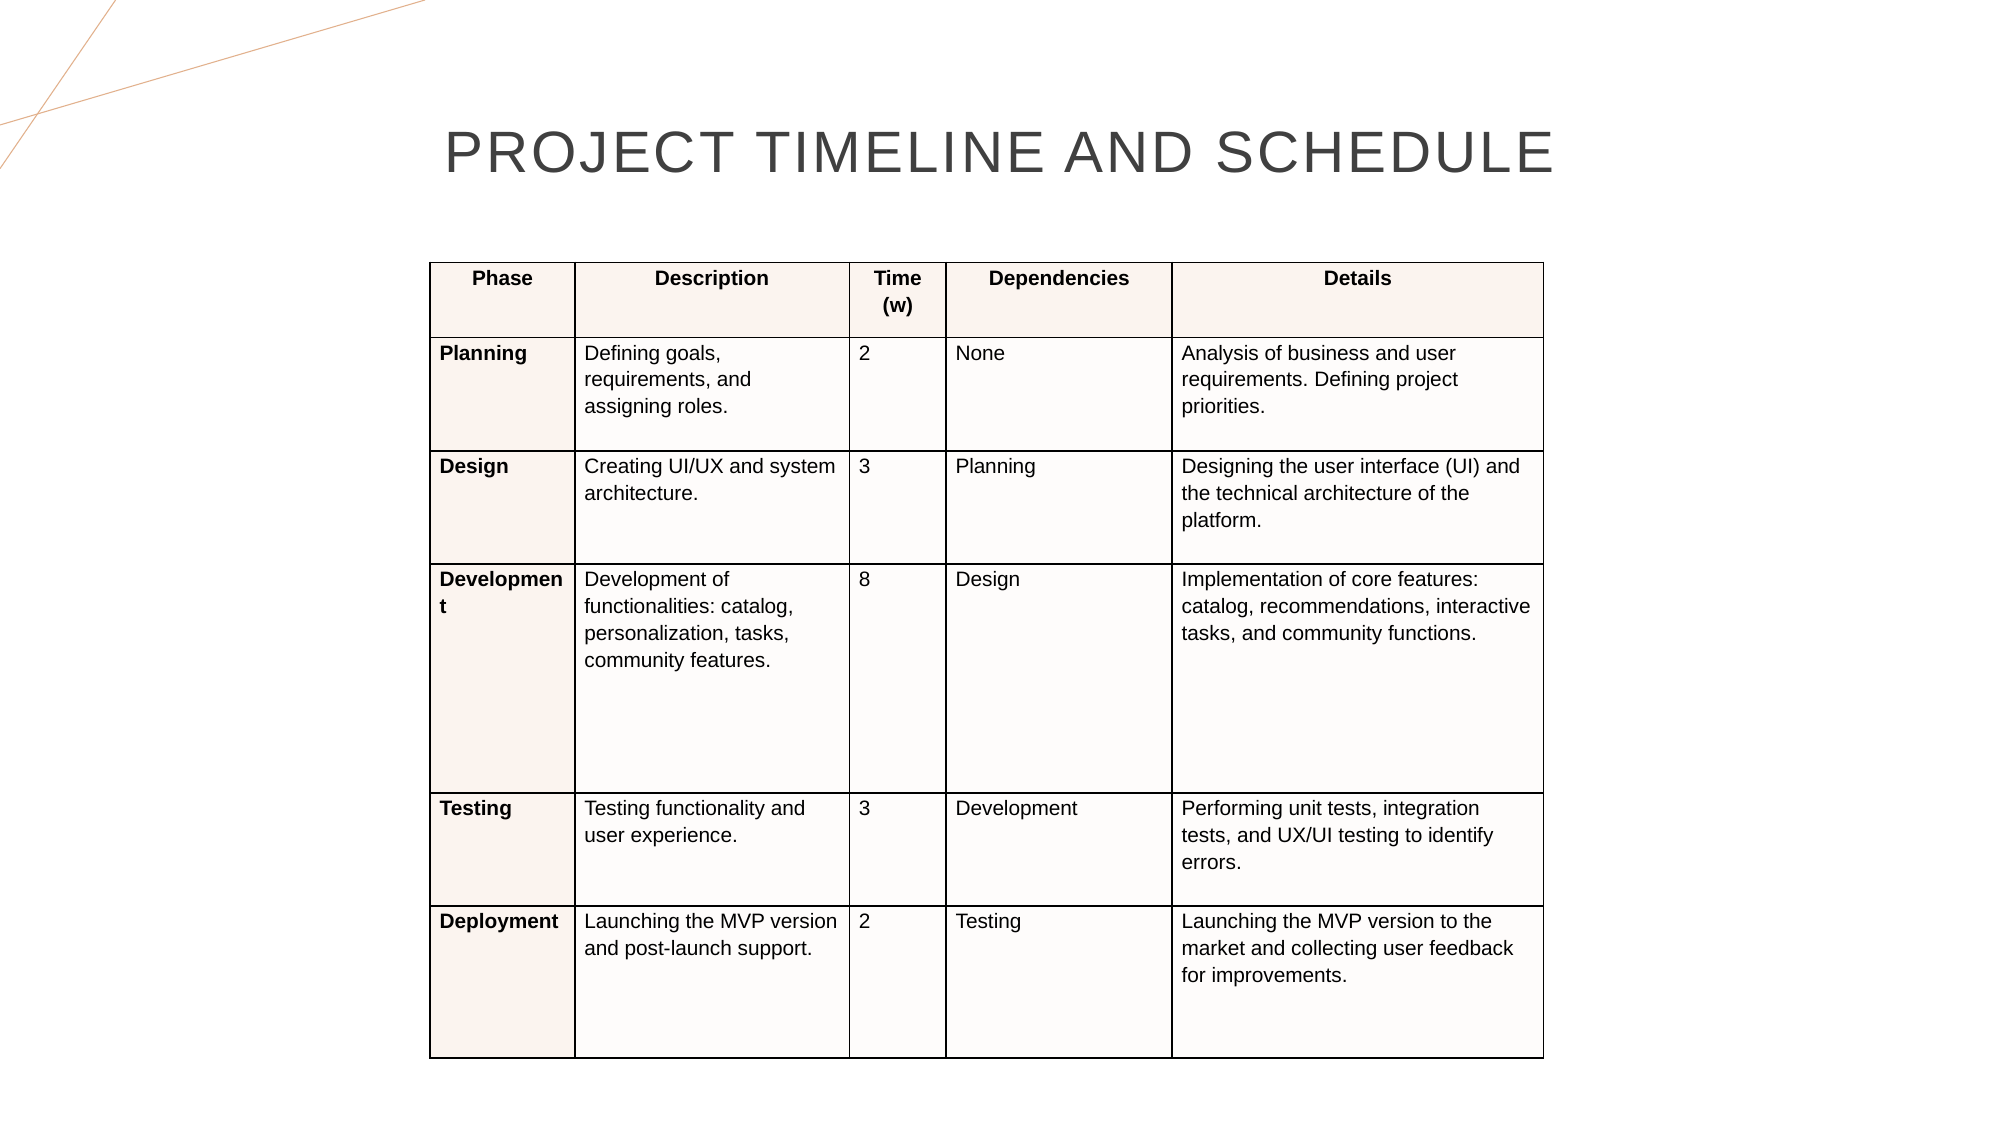

# Project timeline and schedule
| Phase | Description | Time (w) | Dependencies | Details |
| --- | --- | --- | --- | --- |
| Planning | Defining goals, requirements, and assigning roles. | 2 | None | Analysis of business and user requirements. Defining project priorities. |
| Design | Creating UI/UX and system architecture. | 3 | Planning | Designing the user interface (UI) and the technical architecture of the platform. |
| Development | Development of functionalities: catalog, personalization, tasks, community features. | 8 | Design | Implementation of core features: catalog, recommendations, interactive tasks, and community functions. |
| Testing | Testing functionality and user experience. | 3 | Development | Performing unit tests, integration tests, and UX/UI testing to identify errors. |
| Deployment | Launching the MVP version and post-launch support. | 2 | Testing | Launching the MVP version to the market and collecting user feedback for improvements. |